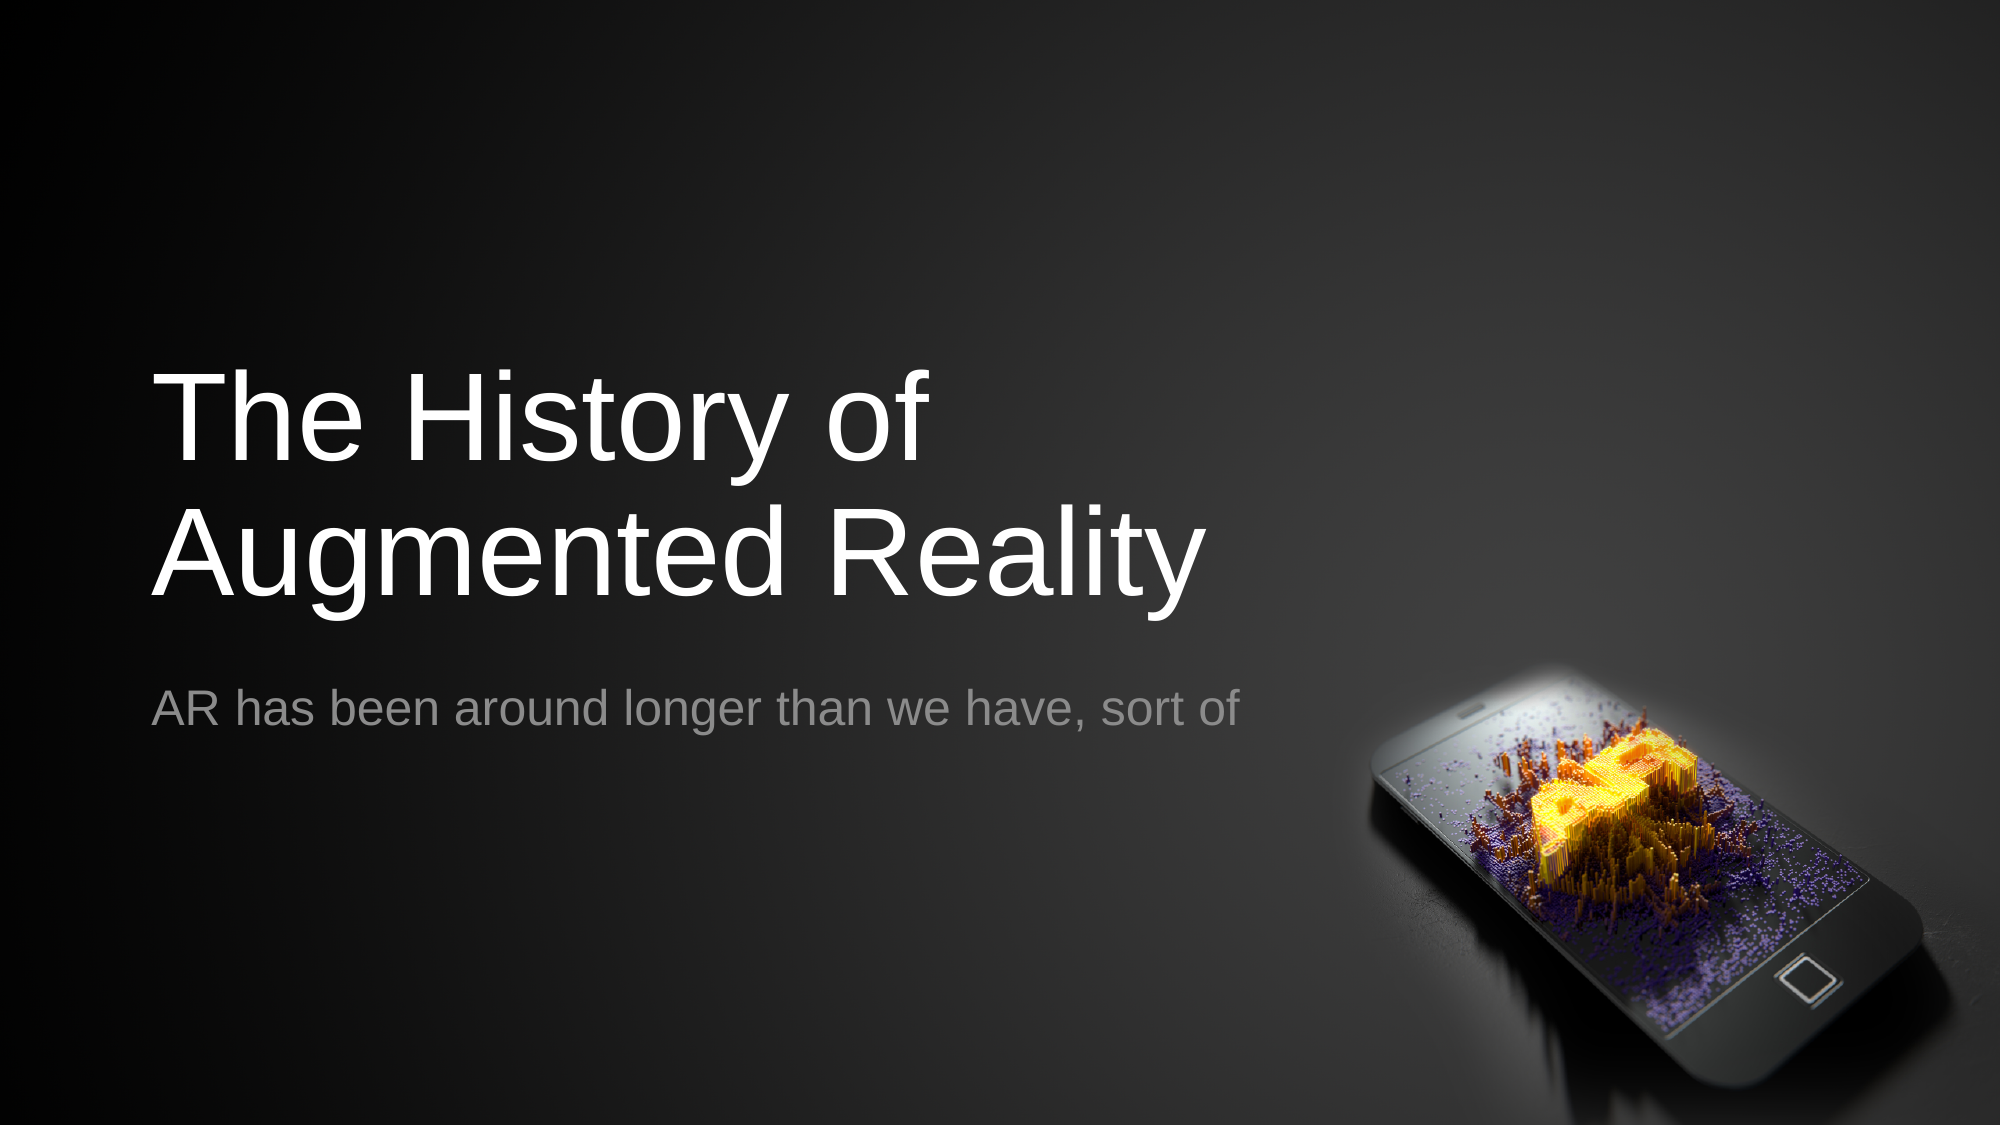

# The History of Augmented Reality
AR has been around longer than we have, sort of